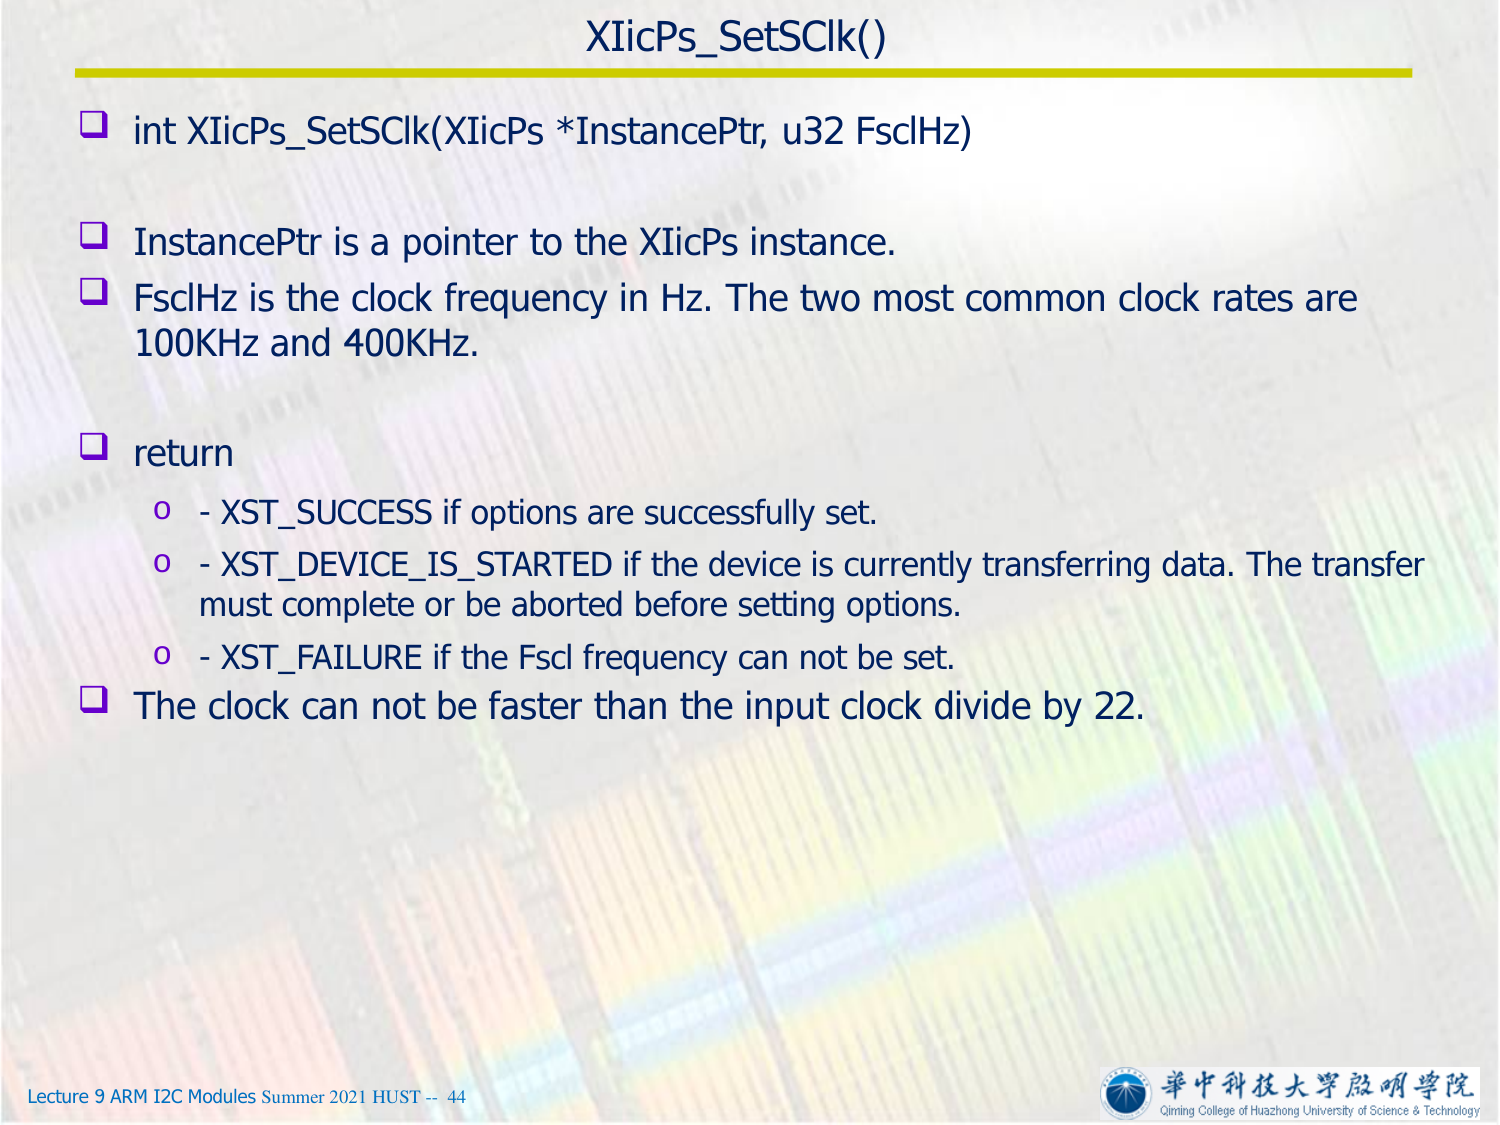

# XIicPs_SetSClk()
int XIicPs_SetSClk(XIicPs *InstancePtr, u32 FsclHz)

InstancePtr is a pointer to the XIicPs instance.
FsclHz is the clock frequency in Hz. The two most common clock rates are 100KHz and 400KHz.

return
- XST_SUCCESS if options are successfully set.
- XST_DEVICE_IS_STARTED if the device is currently transferring data. The transfer must complete or be aborted before setting options.
- XST_FAILURE if the Fscl frequency can not be set.
The clock can not be faster than the input clock divide by 22.